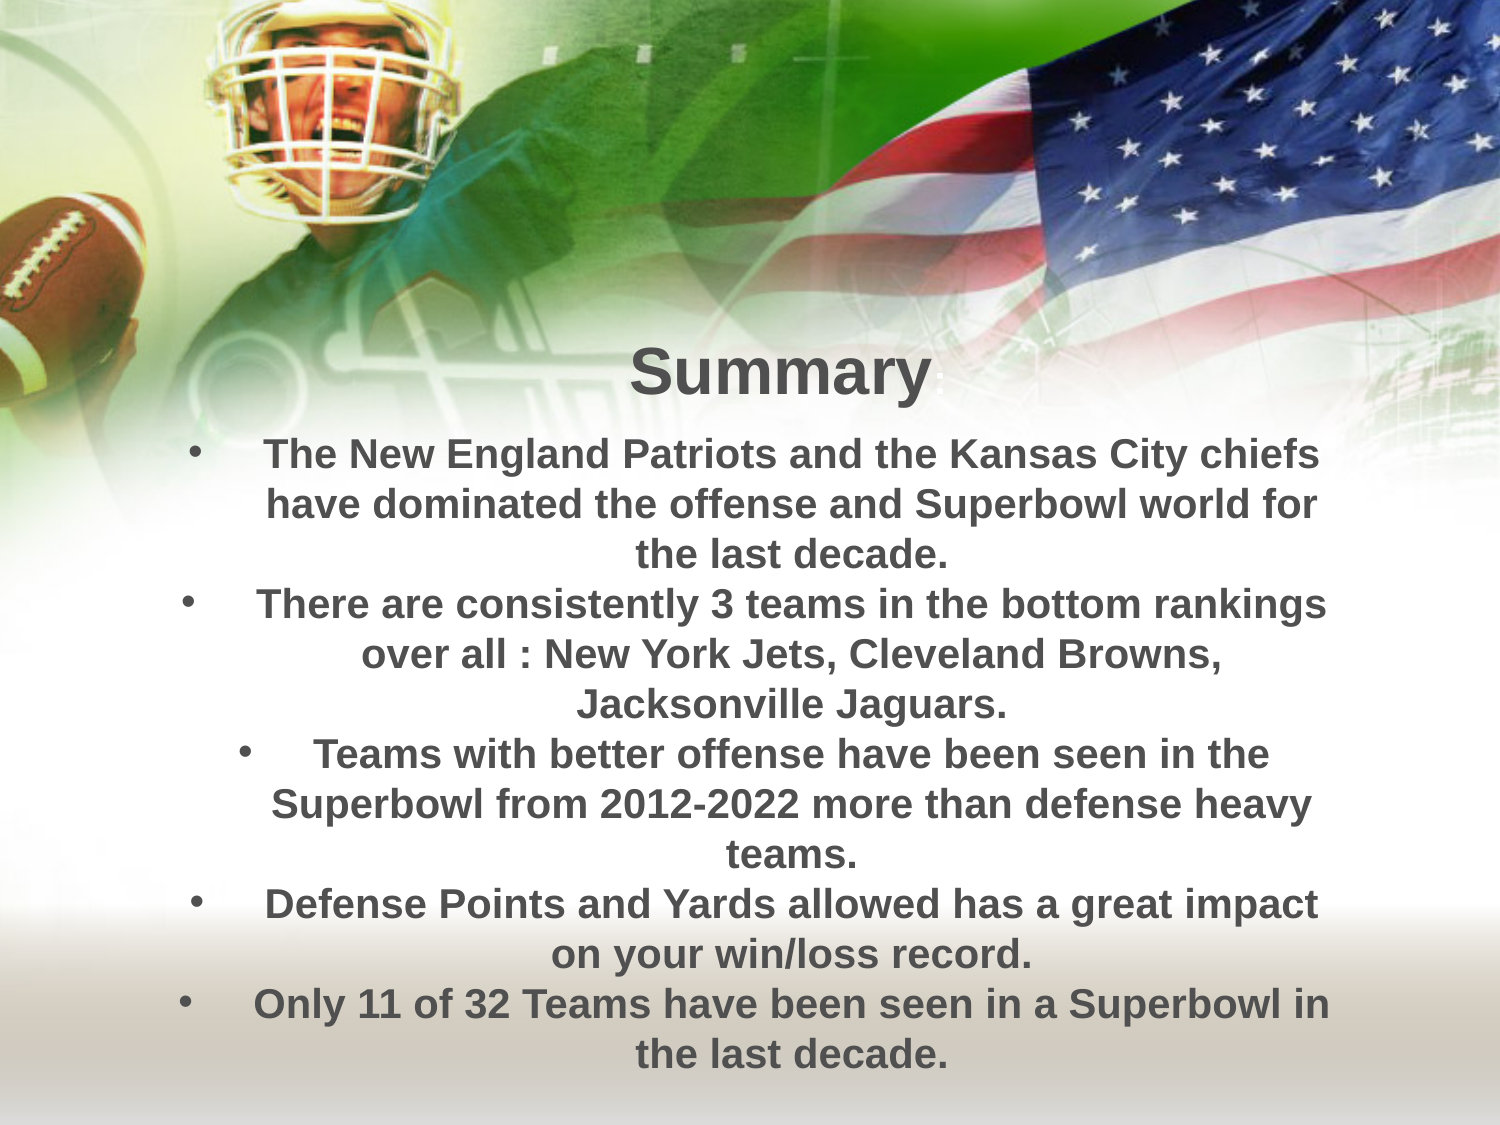

Summary:
The New England Patriots and the Kansas City chiefs have dominated the offense and Superbowl world for the last decade.
There are consistently 3 teams in the bottom rankings over all : New York Jets, Cleveland Browns, Jacksonville Jaguars.
Teams with better offense have been seen in the Superbowl from 2012-2022 more than defense heavy teams.
Defense Points and Yards allowed has a great impact on your win/loss record.
Only 11 of 32 Teams have been seen in a Superbowl in the last decade.